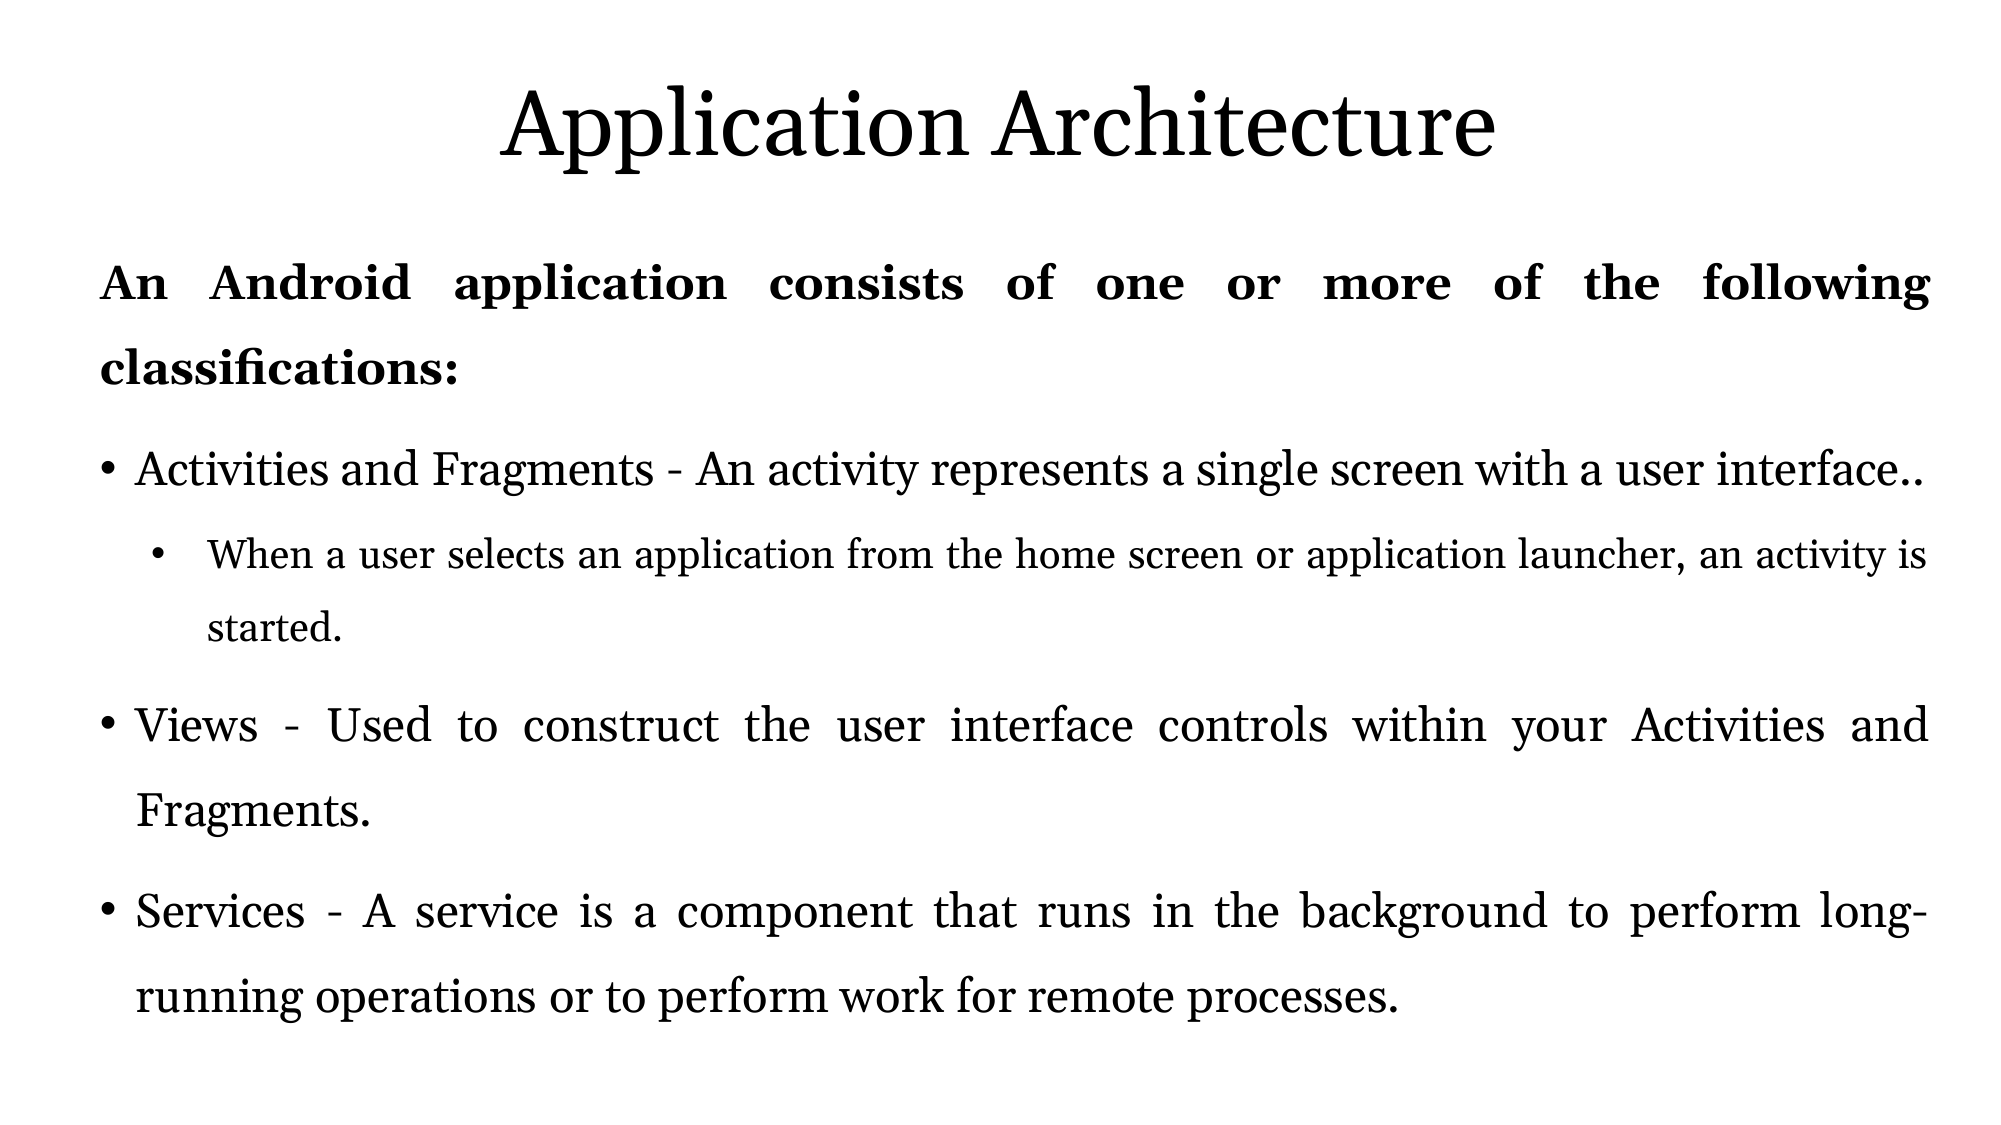

# Application Architecture
An Android application consists of one or more of the following classifications:
Activities and Fragments - An activity represents a single screen with a user interface..
When a user selects an application from the home screen or application launcher, an activity is started.
Views - Used to construct the user interface controls within your Activities and Fragments.
Services - A service is a component that runs in the background to perform long-running operations or to perform work for remote processes.